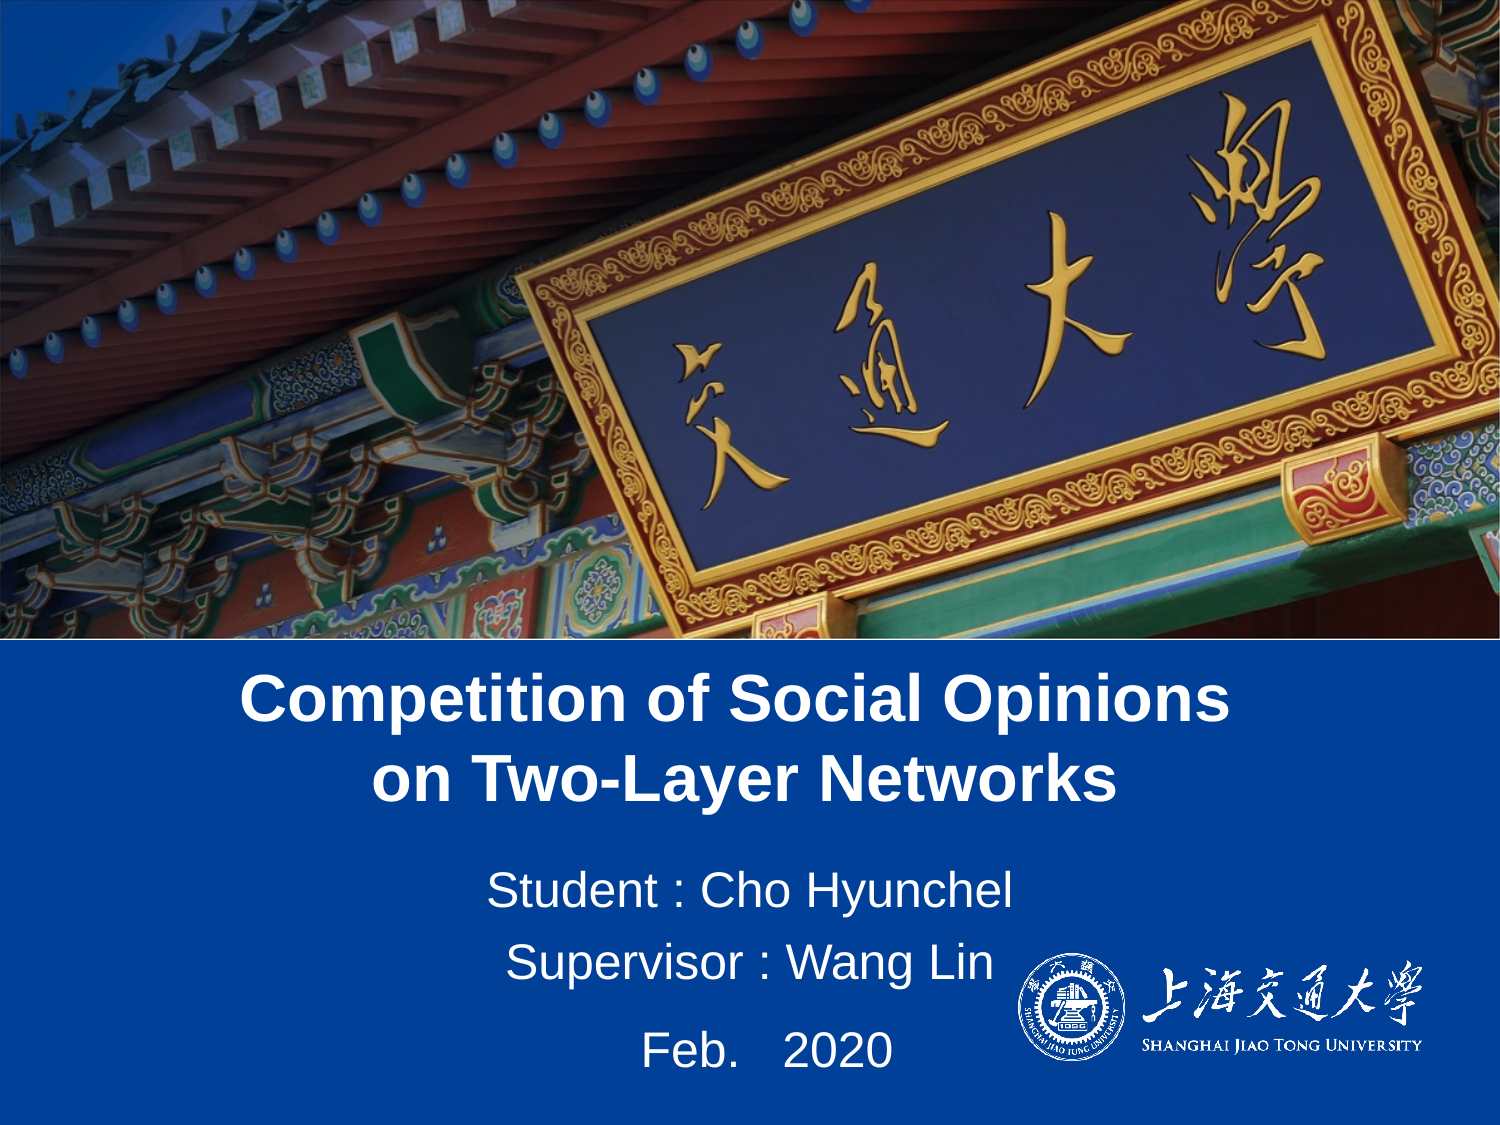

# Competition of Social Opinions on Two-Layer Networks
Student : Cho Hyunchel
Supervisor : Wang Lin
Feb.   2020